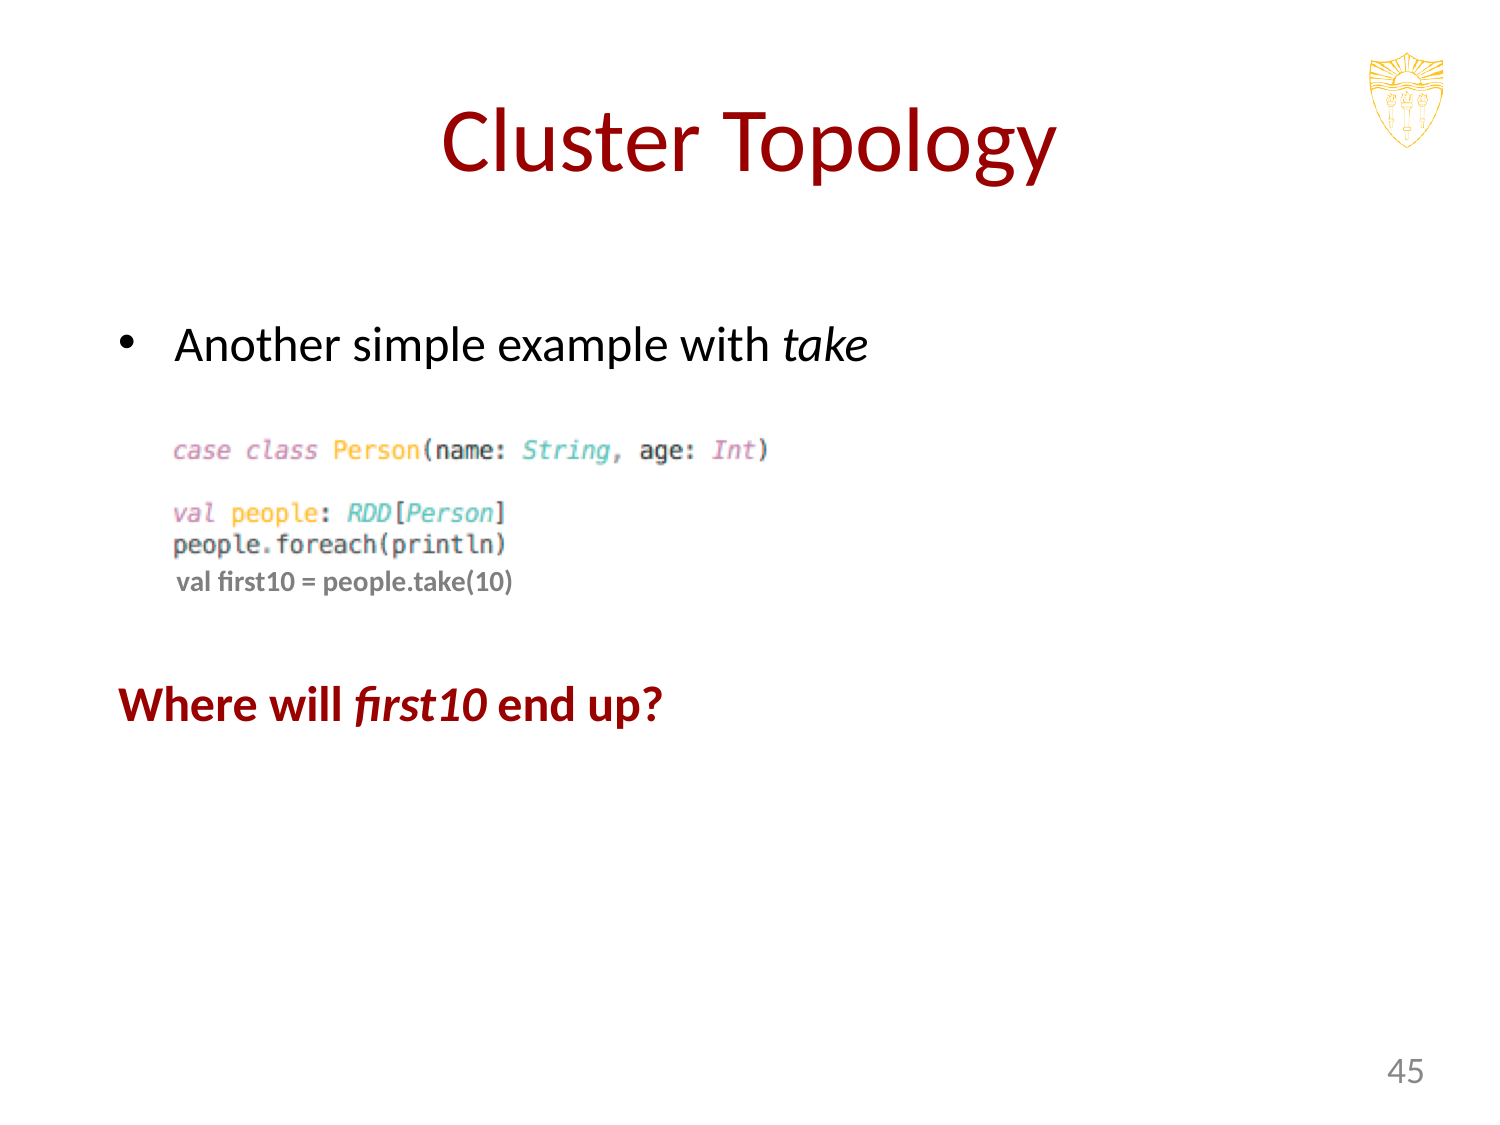

# Cluster Topology
Another simple example with take

val first10 = people.take(10)

Where will first10 end up?
45